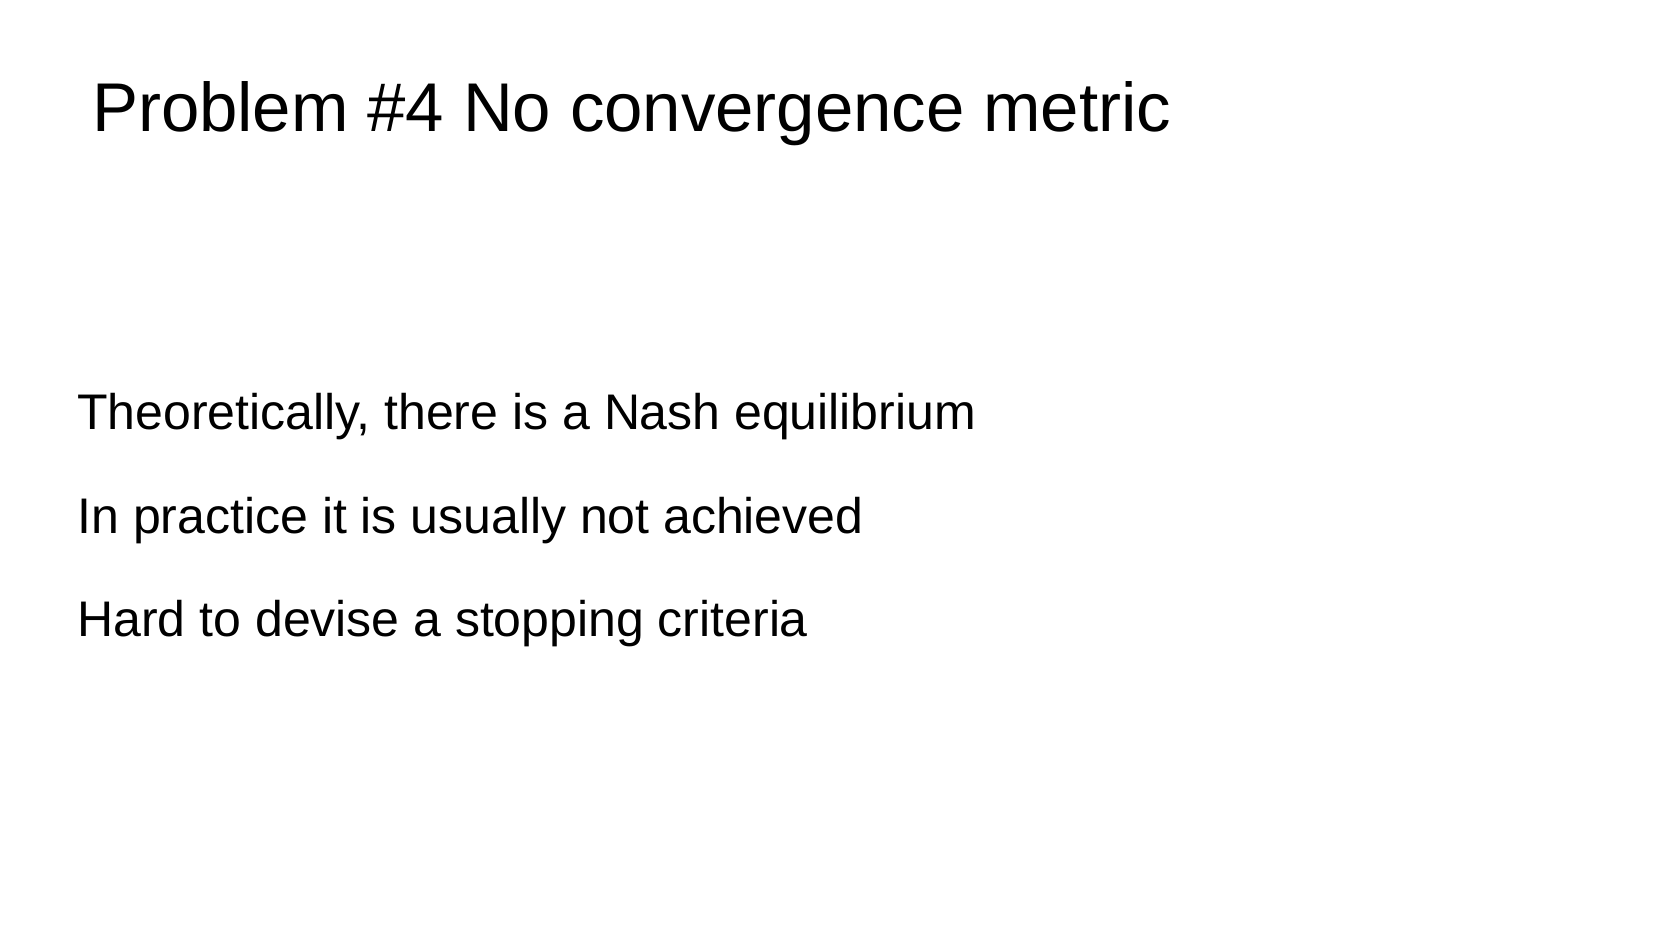

# Problem #4 No convergence metric
Theoretically, there is a Nash equilibrium
In practice it is usually not achieved
Hard to devise a stopping criteria